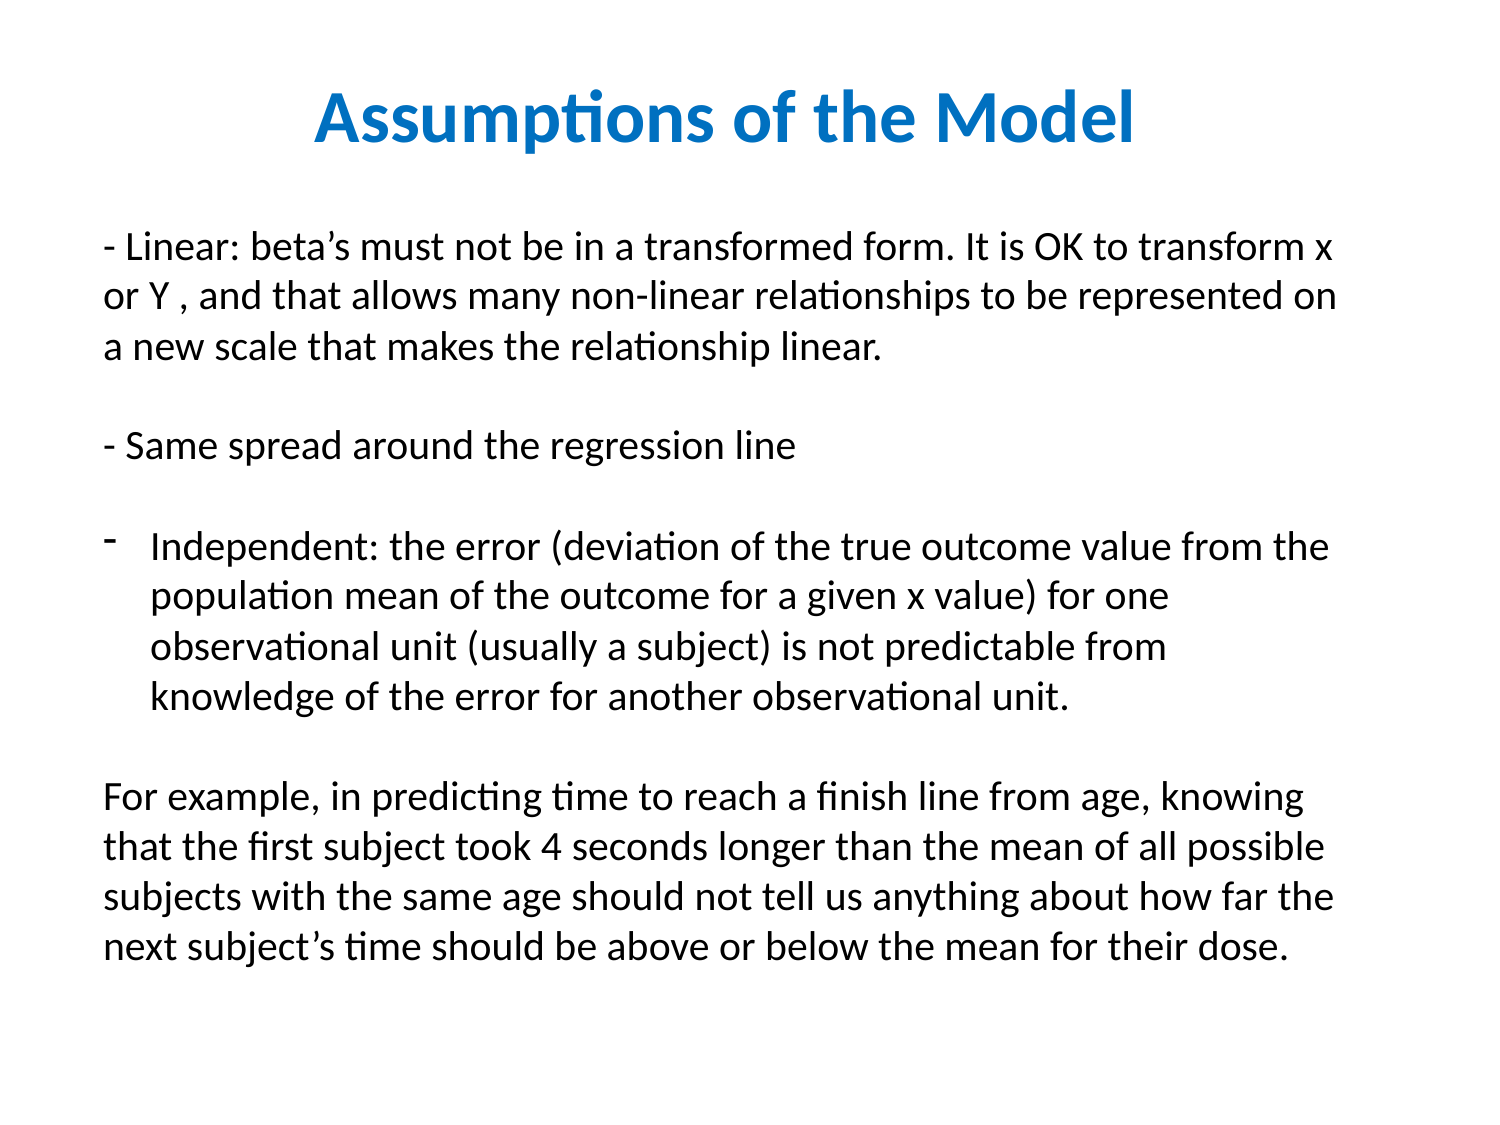

# Assumptions of the Model
- Linear: beta’s must not be in a transformed form. It is OK to transform x or Y , and that allows many non-linear relationships to be represented on a new scale that makes the relationship linear.

- Same spread around the regression line

Independent: the error (deviation of the true outcome value from the population mean of the outcome for a given x value) for one observational unit (usually a subject) is not predictable from knowledge of the error for another observational unit.

For example, in predicting time to reach a finish line from age, knowing that the first subject took 4 seconds longer than the mean of all possible
subjects with the same age should not tell us anything about how far the next subject’s time should be above or below the mean for their dose.